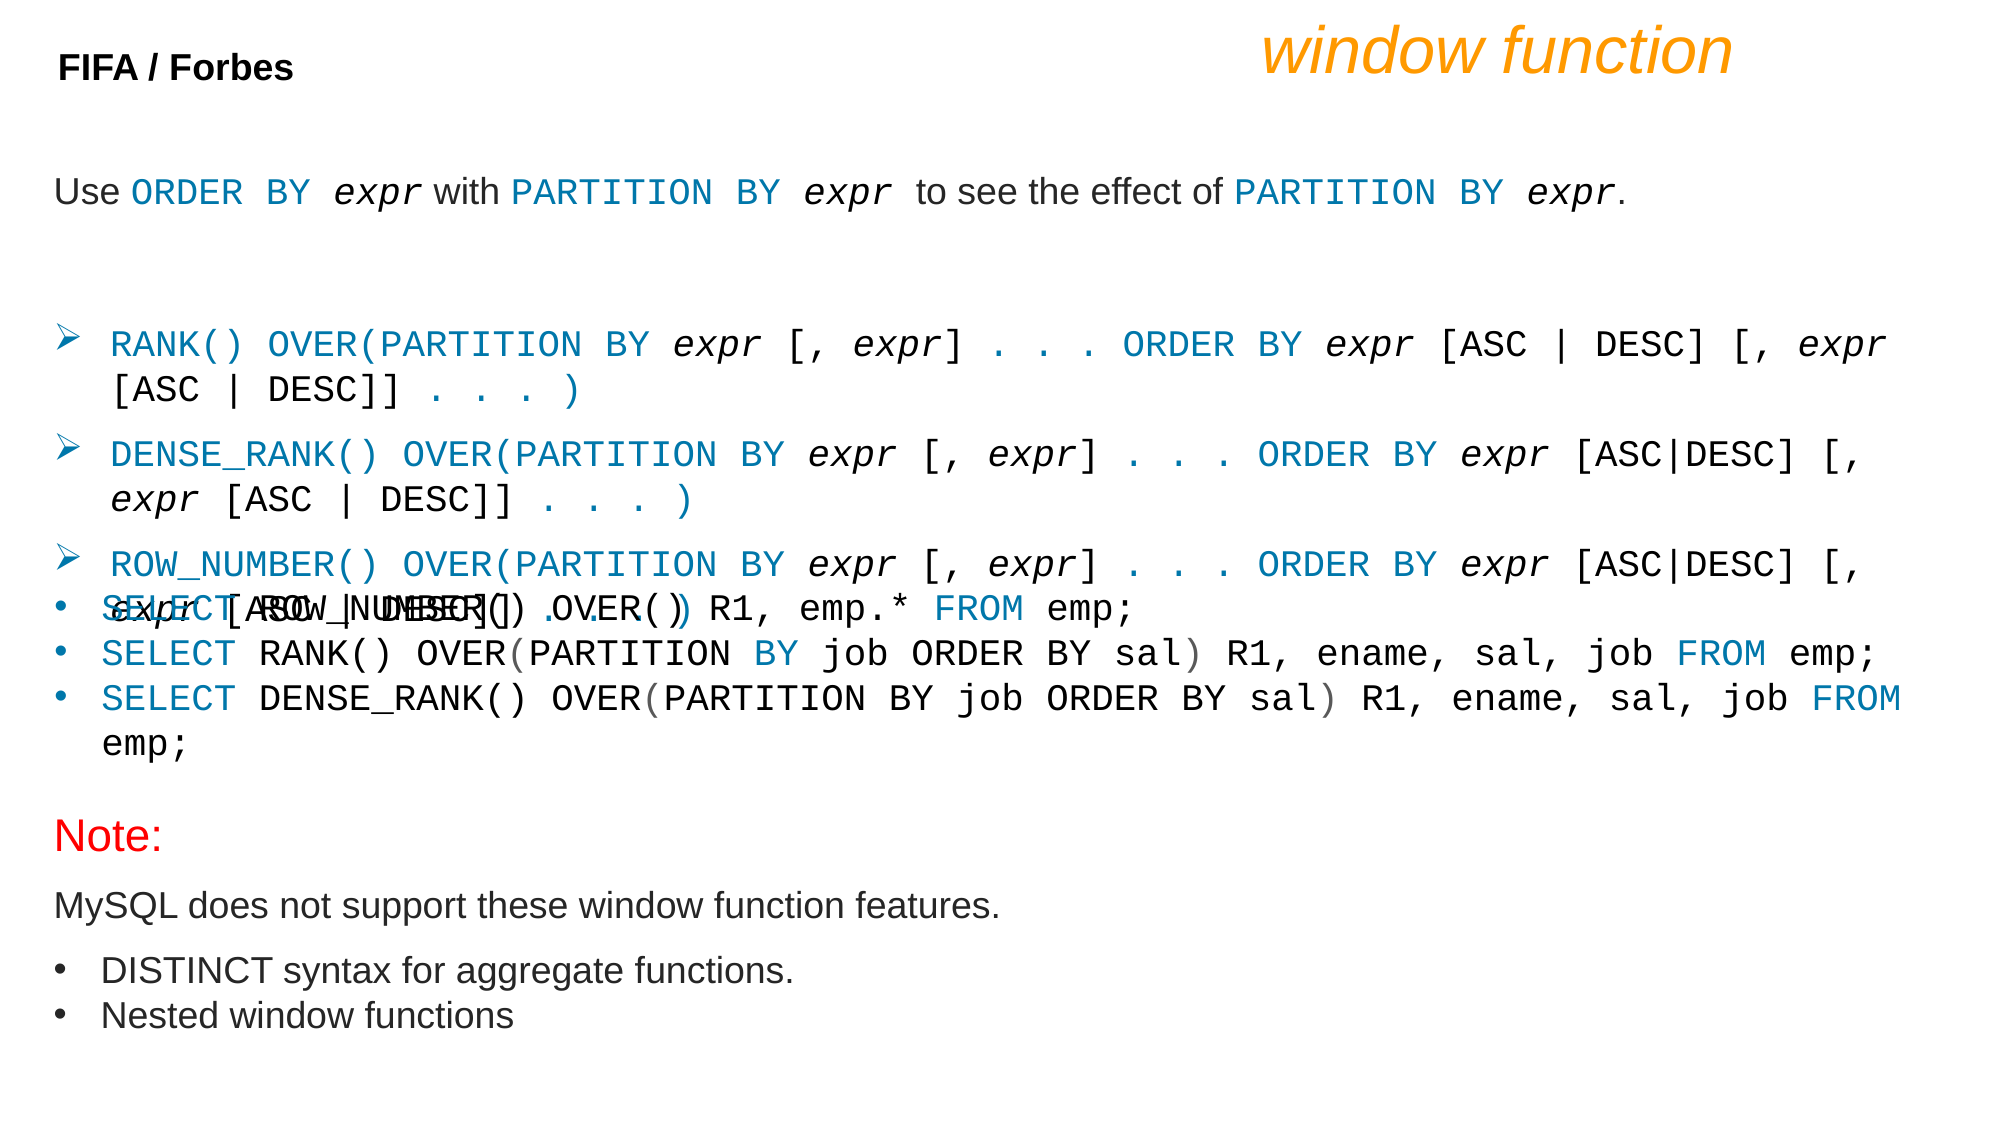

window function
FIFA / Forbes
Use ORDER BY expr with PARTITION BY expr to see the effect of PARTITION BY expr.
RANK() OVER(PARTITION BY expr [, expr] . . . ORDER BY expr [ASC | DESC] [, expr [ASC | DESC]] . . . )

DENSE_RANK() OVER(PARTITION BY expr [, expr] . . . ORDER BY expr [ASC|DESC] [, expr [ASC | DESC]] . . . )

ROW_NUMBER() OVER(PARTITION BY expr [, expr] . . . ORDER BY expr [ASC|DESC] [, expr [ASC | DESC]] . . . )
SELECT ROW_NUMBER() OVER() R1, emp.* FROM emp;
SELECT RANK() OVER(PARTITION BY job ORDER BY sal) R1, ename, sal, job FROM emp;
SELECT DENSE_RANK() OVER(PARTITION BY job ORDER BY sal) R1, ename, sal, job FROM emp;
Note:

MySQL does not support these window function features.

DISTINCT syntax for aggregate functions.
Nested window functions